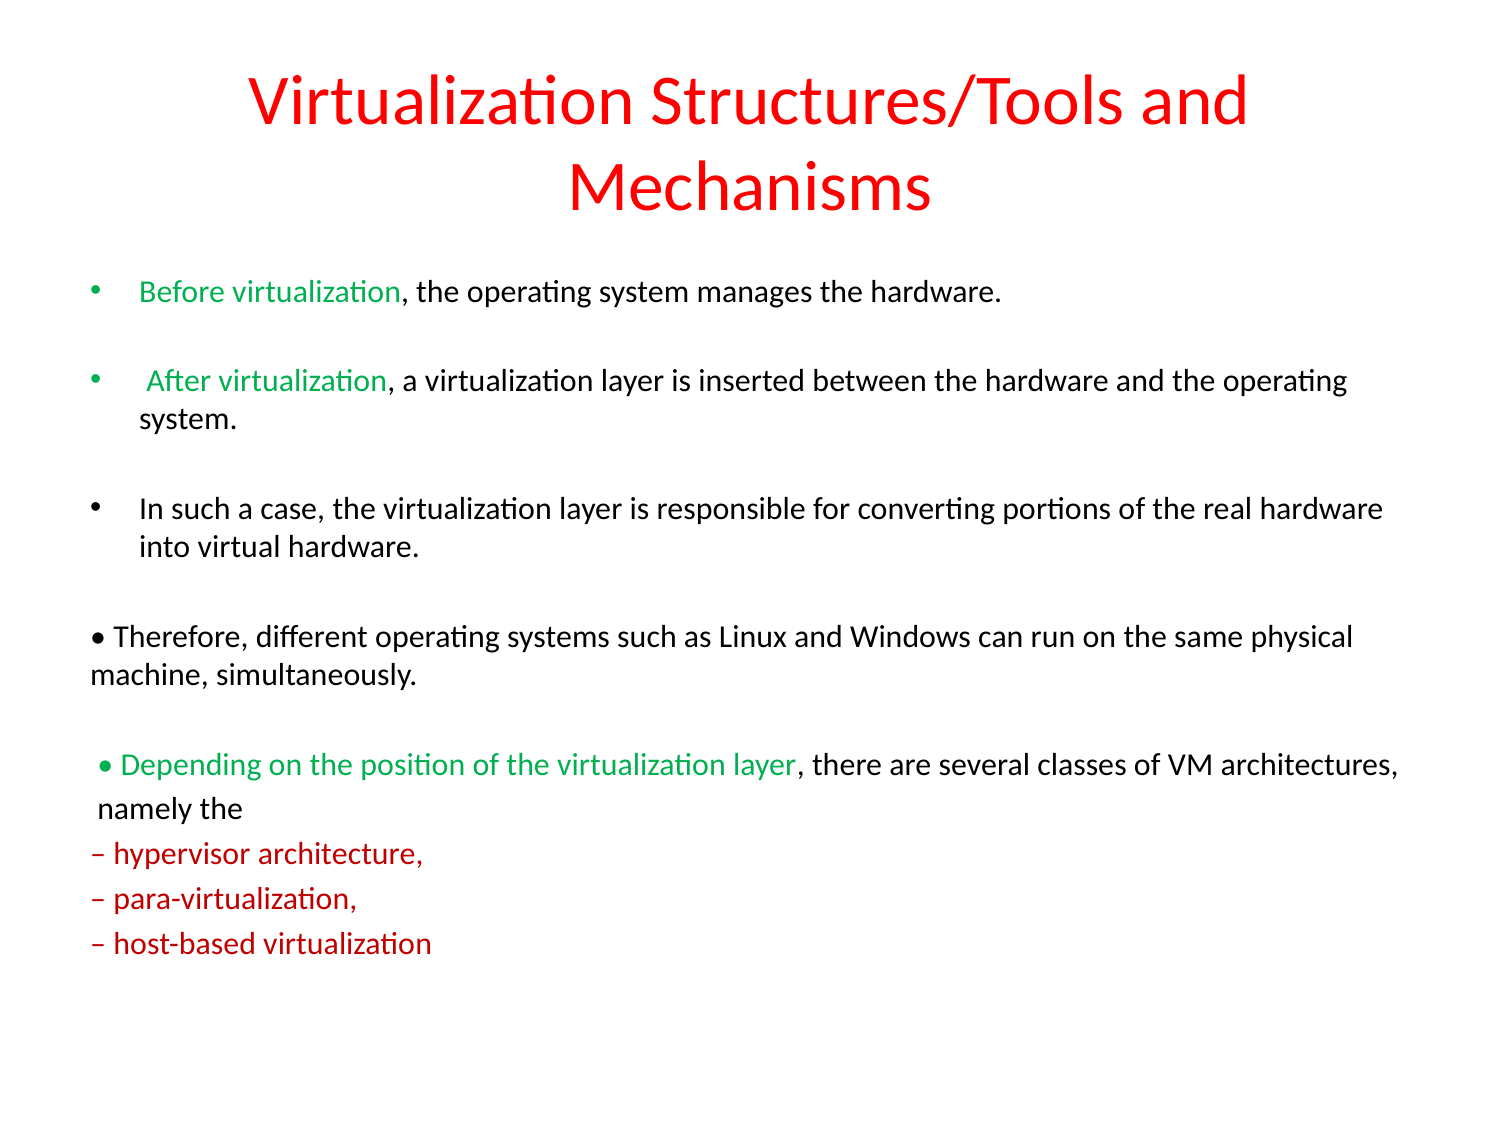

# Virtualization Structures/Tools and Mechanisms
Before virtualization, the operating system manages the hardware.

 After virtualization, a virtualization layer is inserted between the hardware and the operating system.

In such a case, the virtualization layer is responsible for converting portions of the real hardware into virtual hardware.

• Therefore, different operating systems such as Linux and Windows can run on the same physical machine, simultaneously.

 • Depending on the position of the virtualization layer, there are several classes of VM architectures,
 namely the
– hypervisor architecture,
– para-virtualization,
– host-based virtualization